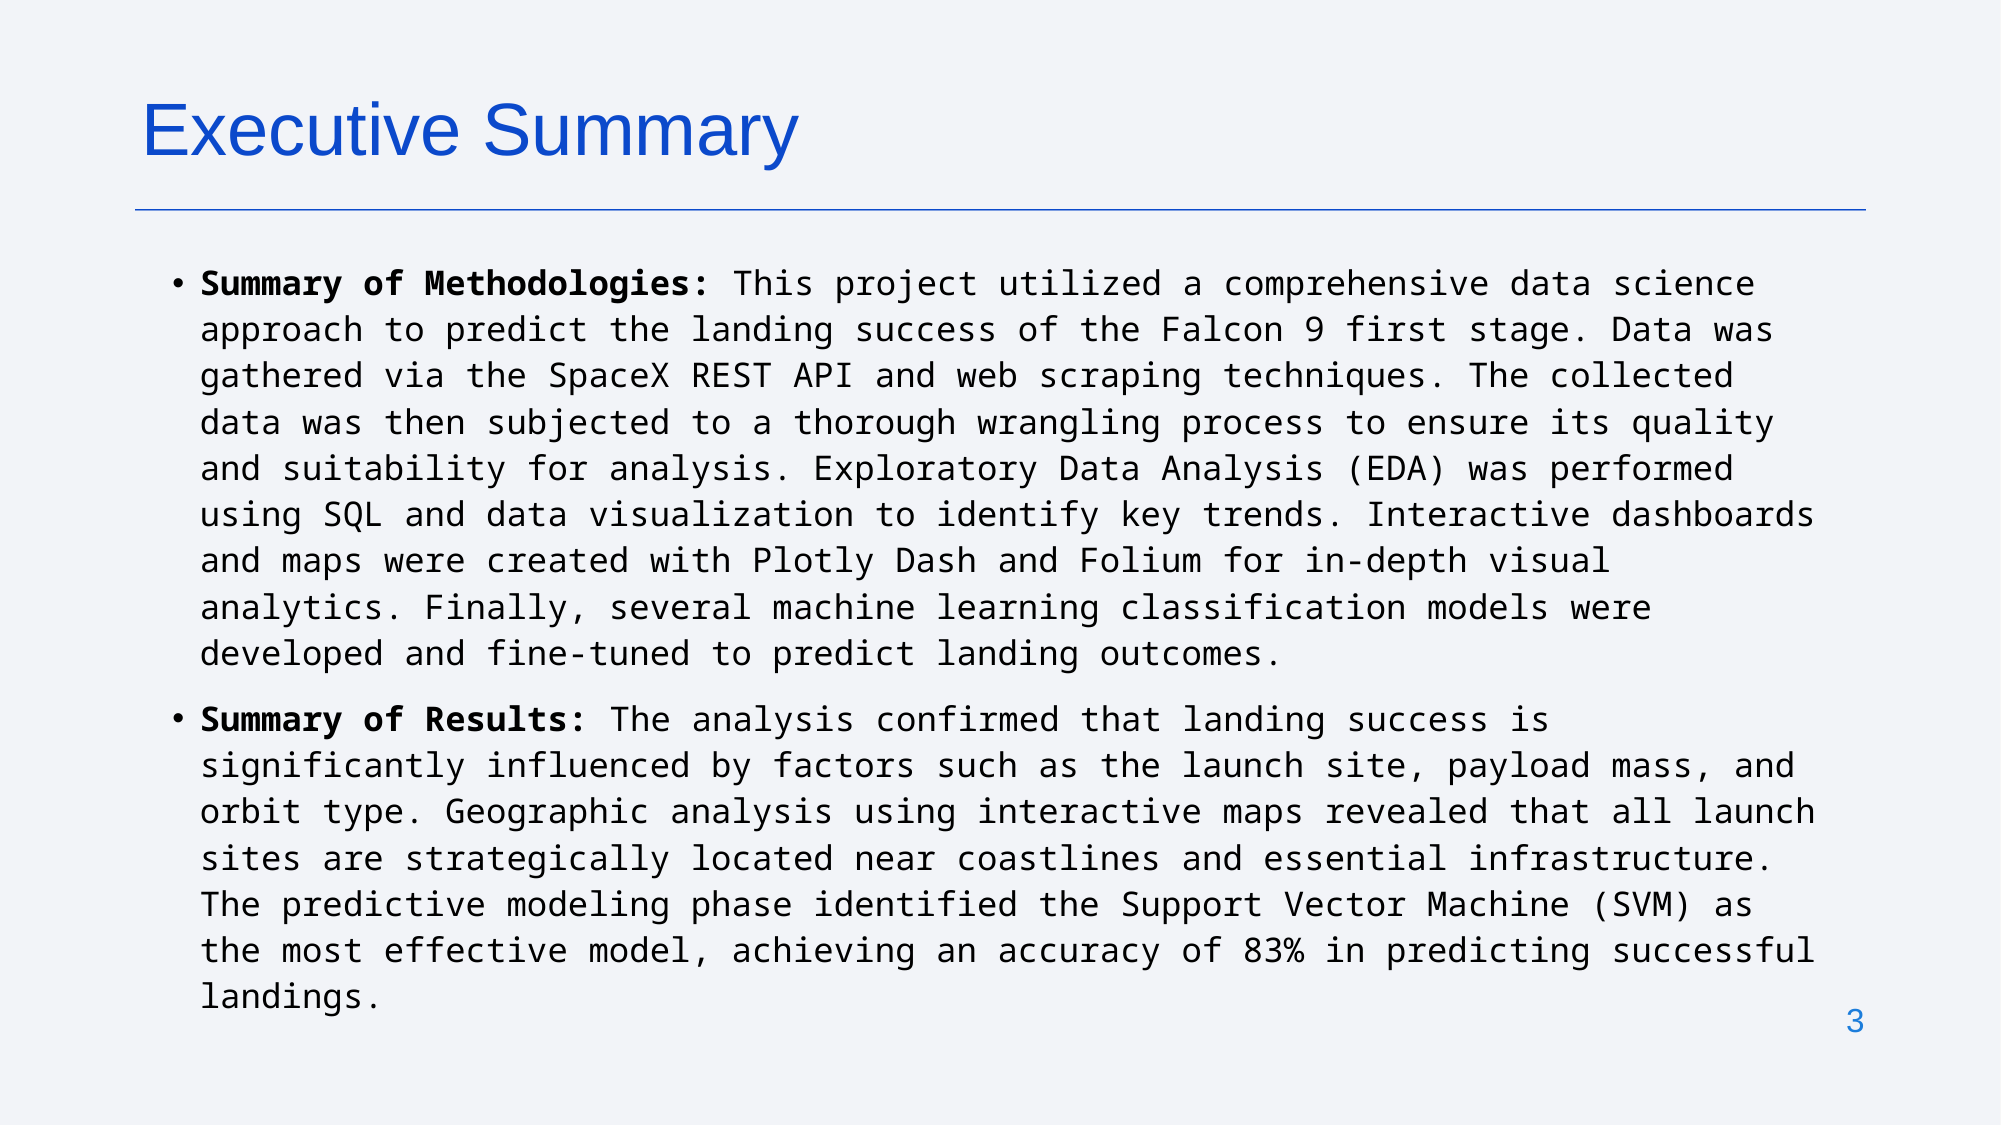

Executive Summary
Summary of Methodologies: This project utilized a comprehensive data science approach to predict the landing success of the Falcon 9 first stage. Data was gathered via the SpaceX REST API and web scraping techniques. The collected data was then subjected to a thorough wrangling process to ensure its quality and suitability for analysis. Exploratory Data Analysis (EDA) was performed using SQL and data visualization to identify key trends. Interactive dashboards and maps were created with Plotly Dash and Folium for in-depth visual analytics. Finally, several machine learning classification models were developed and fine-tuned to predict landing outcomes.
Summary of Results: The analysis confirmed that landing success is significantly influenced by factors such as the launch site, payload mass, and orbit type. Geographic analysis using interactive maps revealed that all launch sites are strategically located near coastlines and essential infrastructure. The predictive modeling phase identified the Support Vector Machine (SVM) as the most effective model, achieving an accuracy of 83% in predicting successful landings.
3